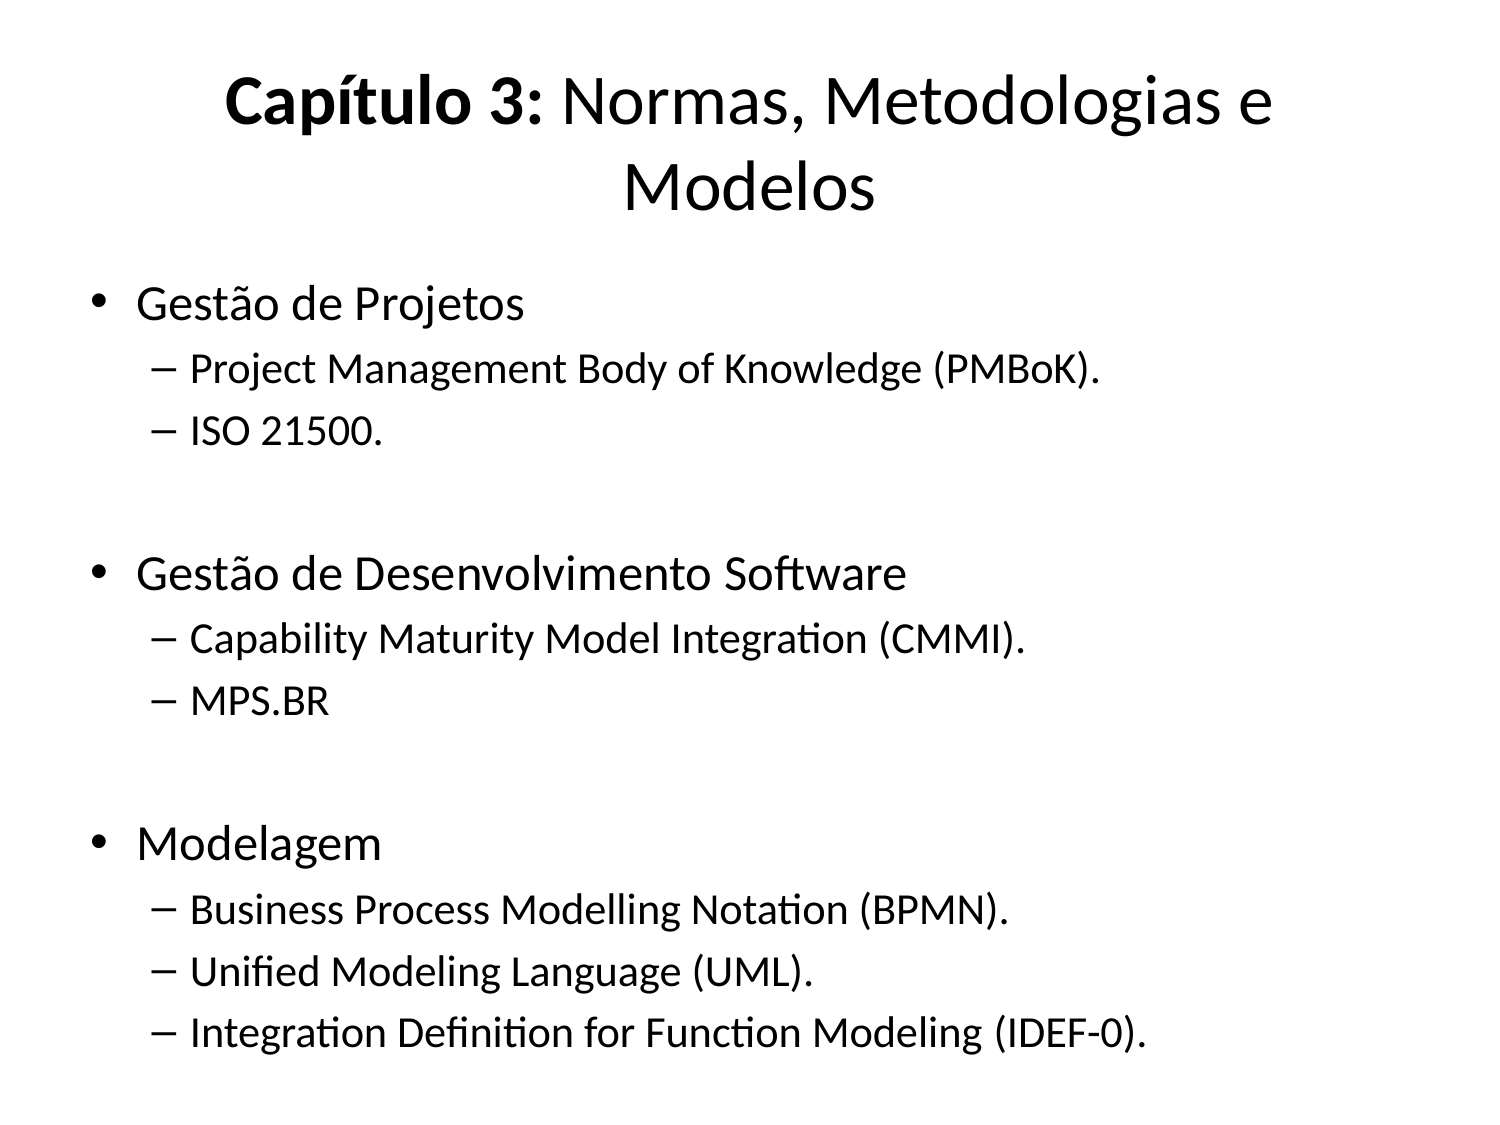

# Capítulo 3: Normas, Metodologias e Modelos
Gestão de Projetos
Project Management Body of Knowledge (PMBoK).
ISO 21500.

Gestão de Desenvolvimento Software
Capability Maturity Model Integration (CMMI).
MPS.BR

Modelagem
Business Process Modelling Notation (BPMN).
Unified Modeling Language (UML).
Integration Definition for Function Modeling (IDEF-0).